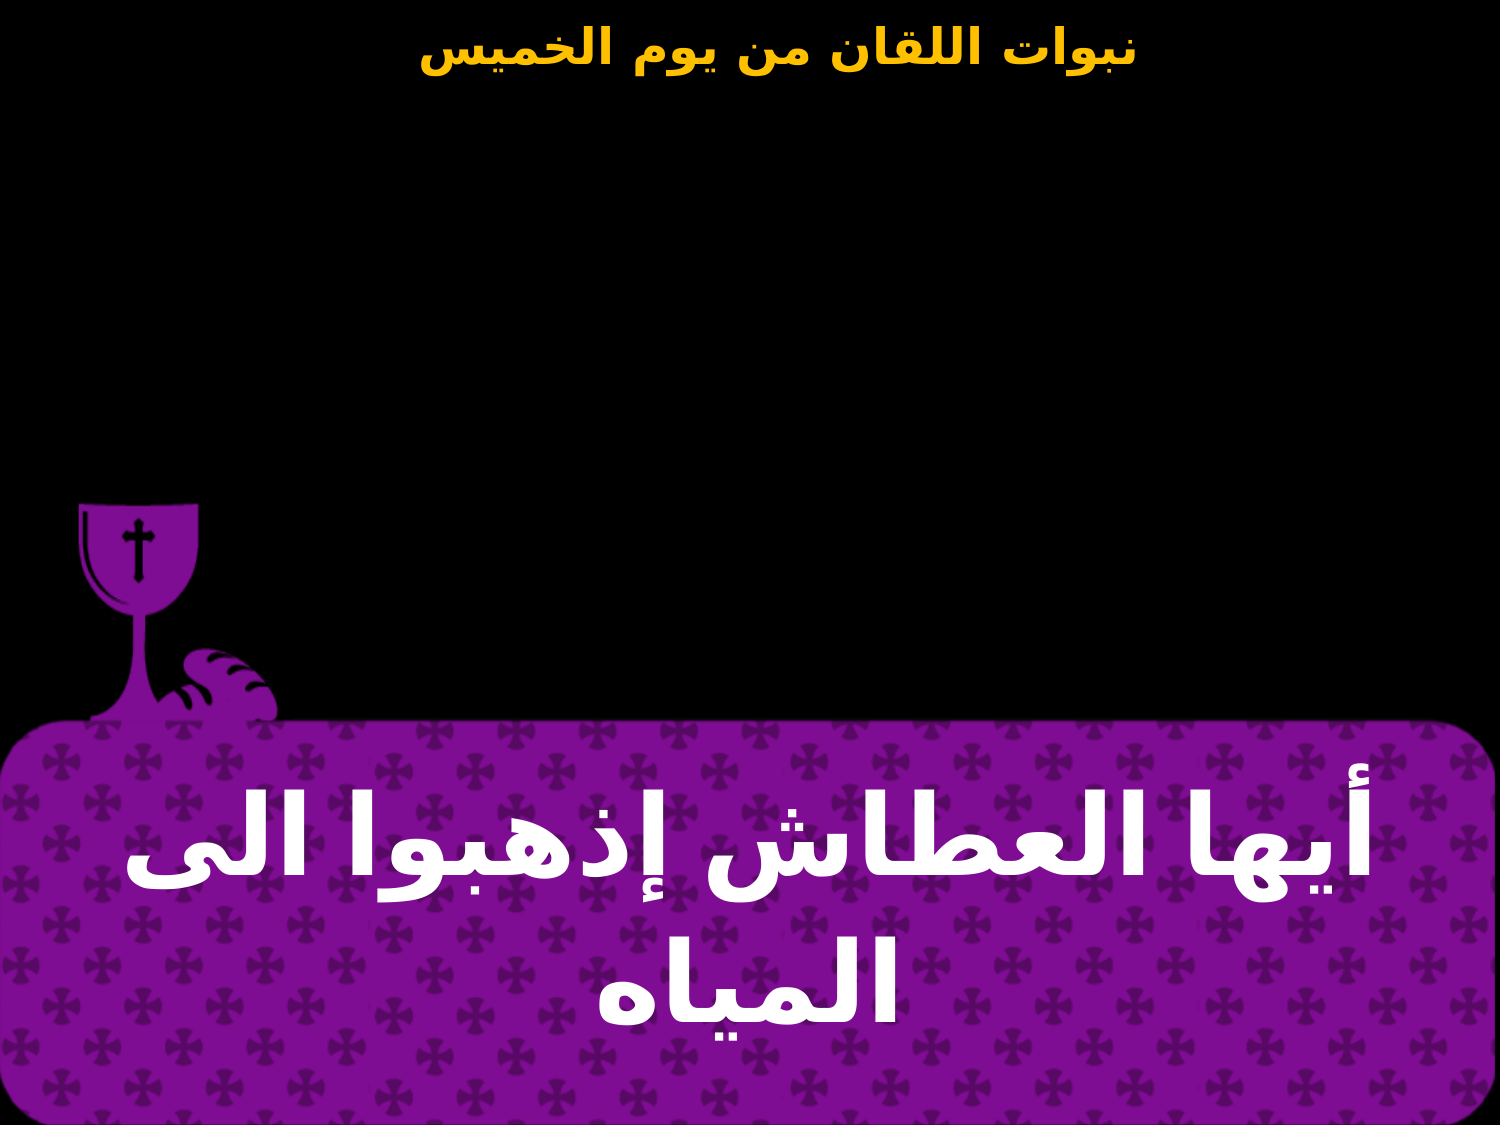

| أيها العطاش إذهبوا الى المياه |
| --- |